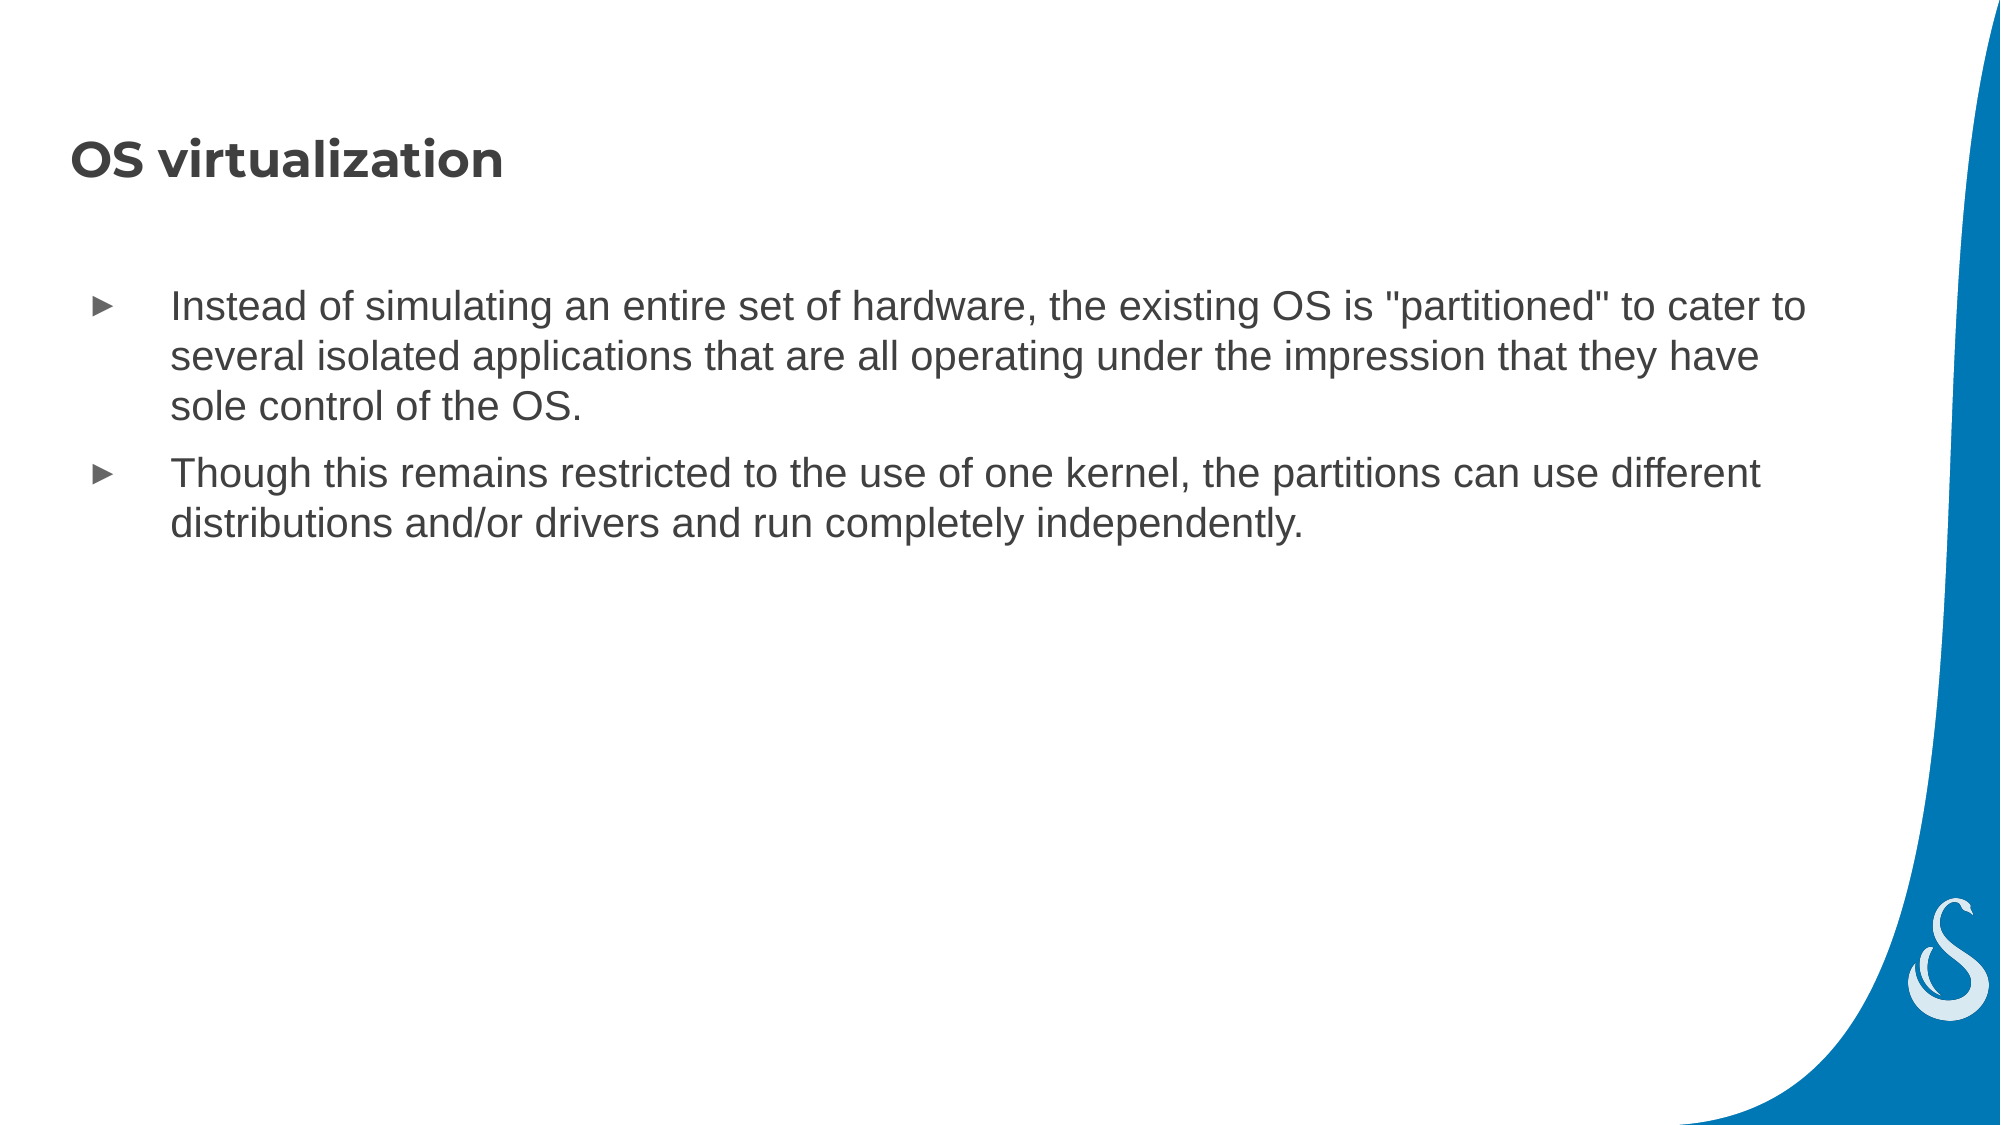

# OS virtualization
Instead of simulating an entire set of hardware, the existing OS is "partitioned" to cater to several isolated applications that are all operating under the impression that they have sole control of the OS.
Though this remains restricted to the use of one kernel, the partitions can use different distributions and/or drivers and run completely independently.